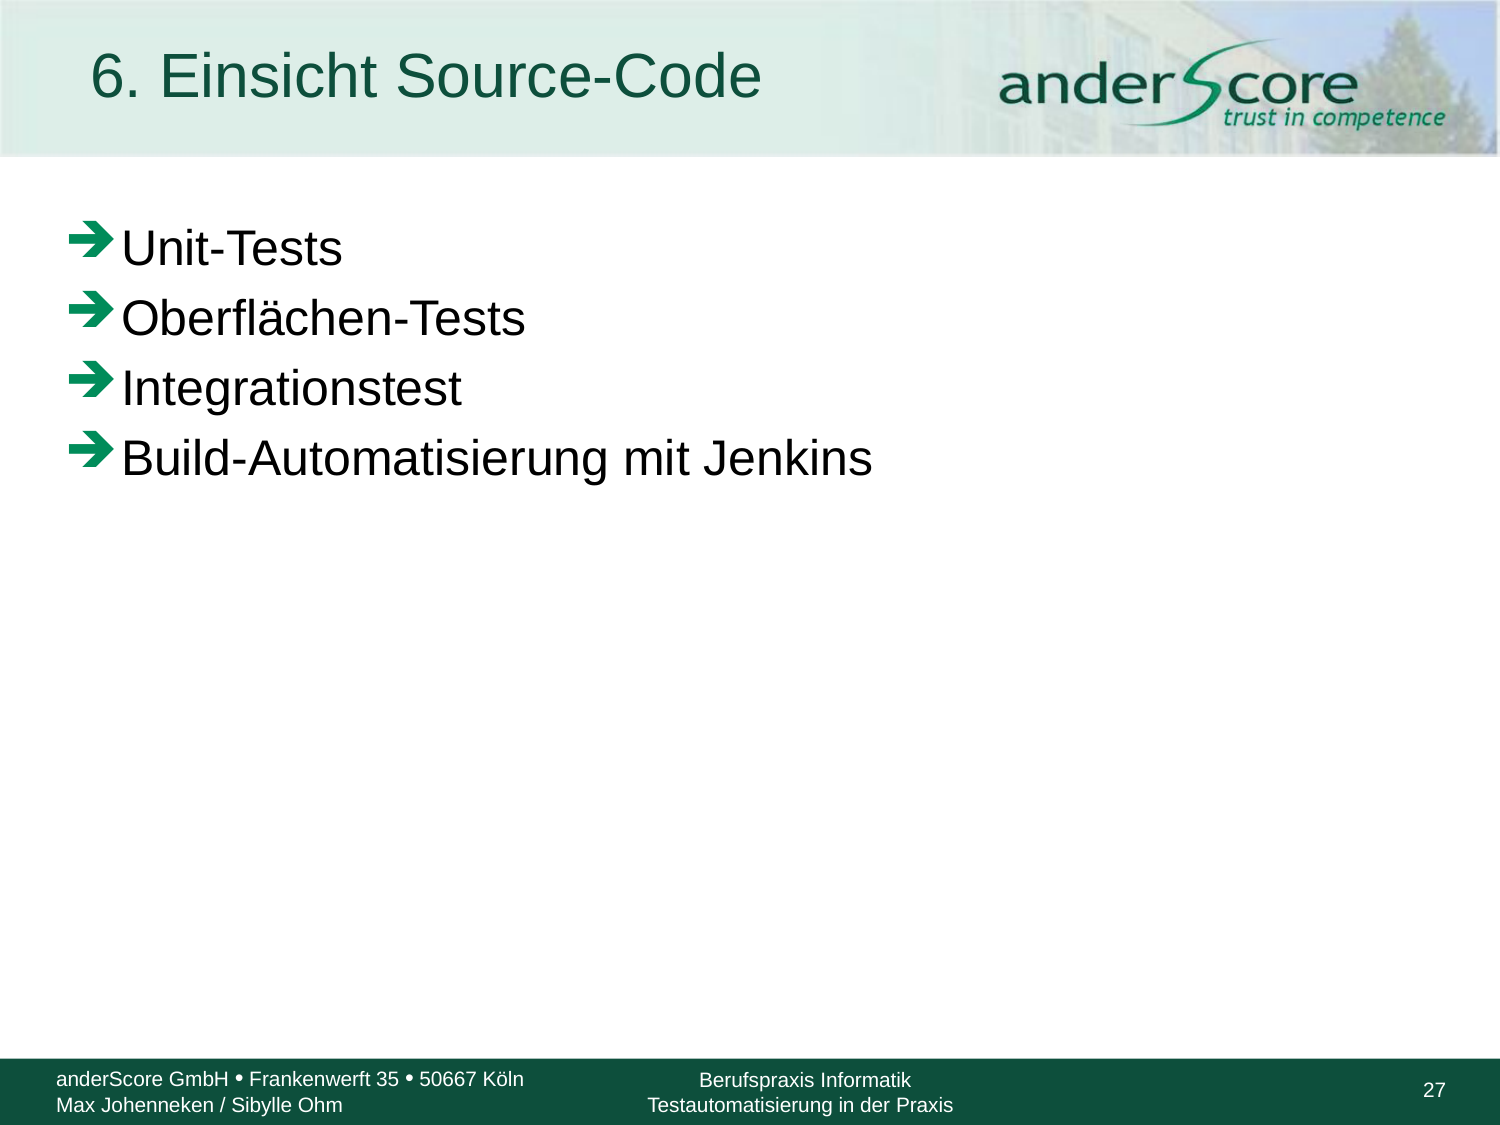

# 6. Einsicht Source-Code
Unit-Tests
Oberflächen-Tests
Integrationstest
Build-Automatisierung mit Jenkins